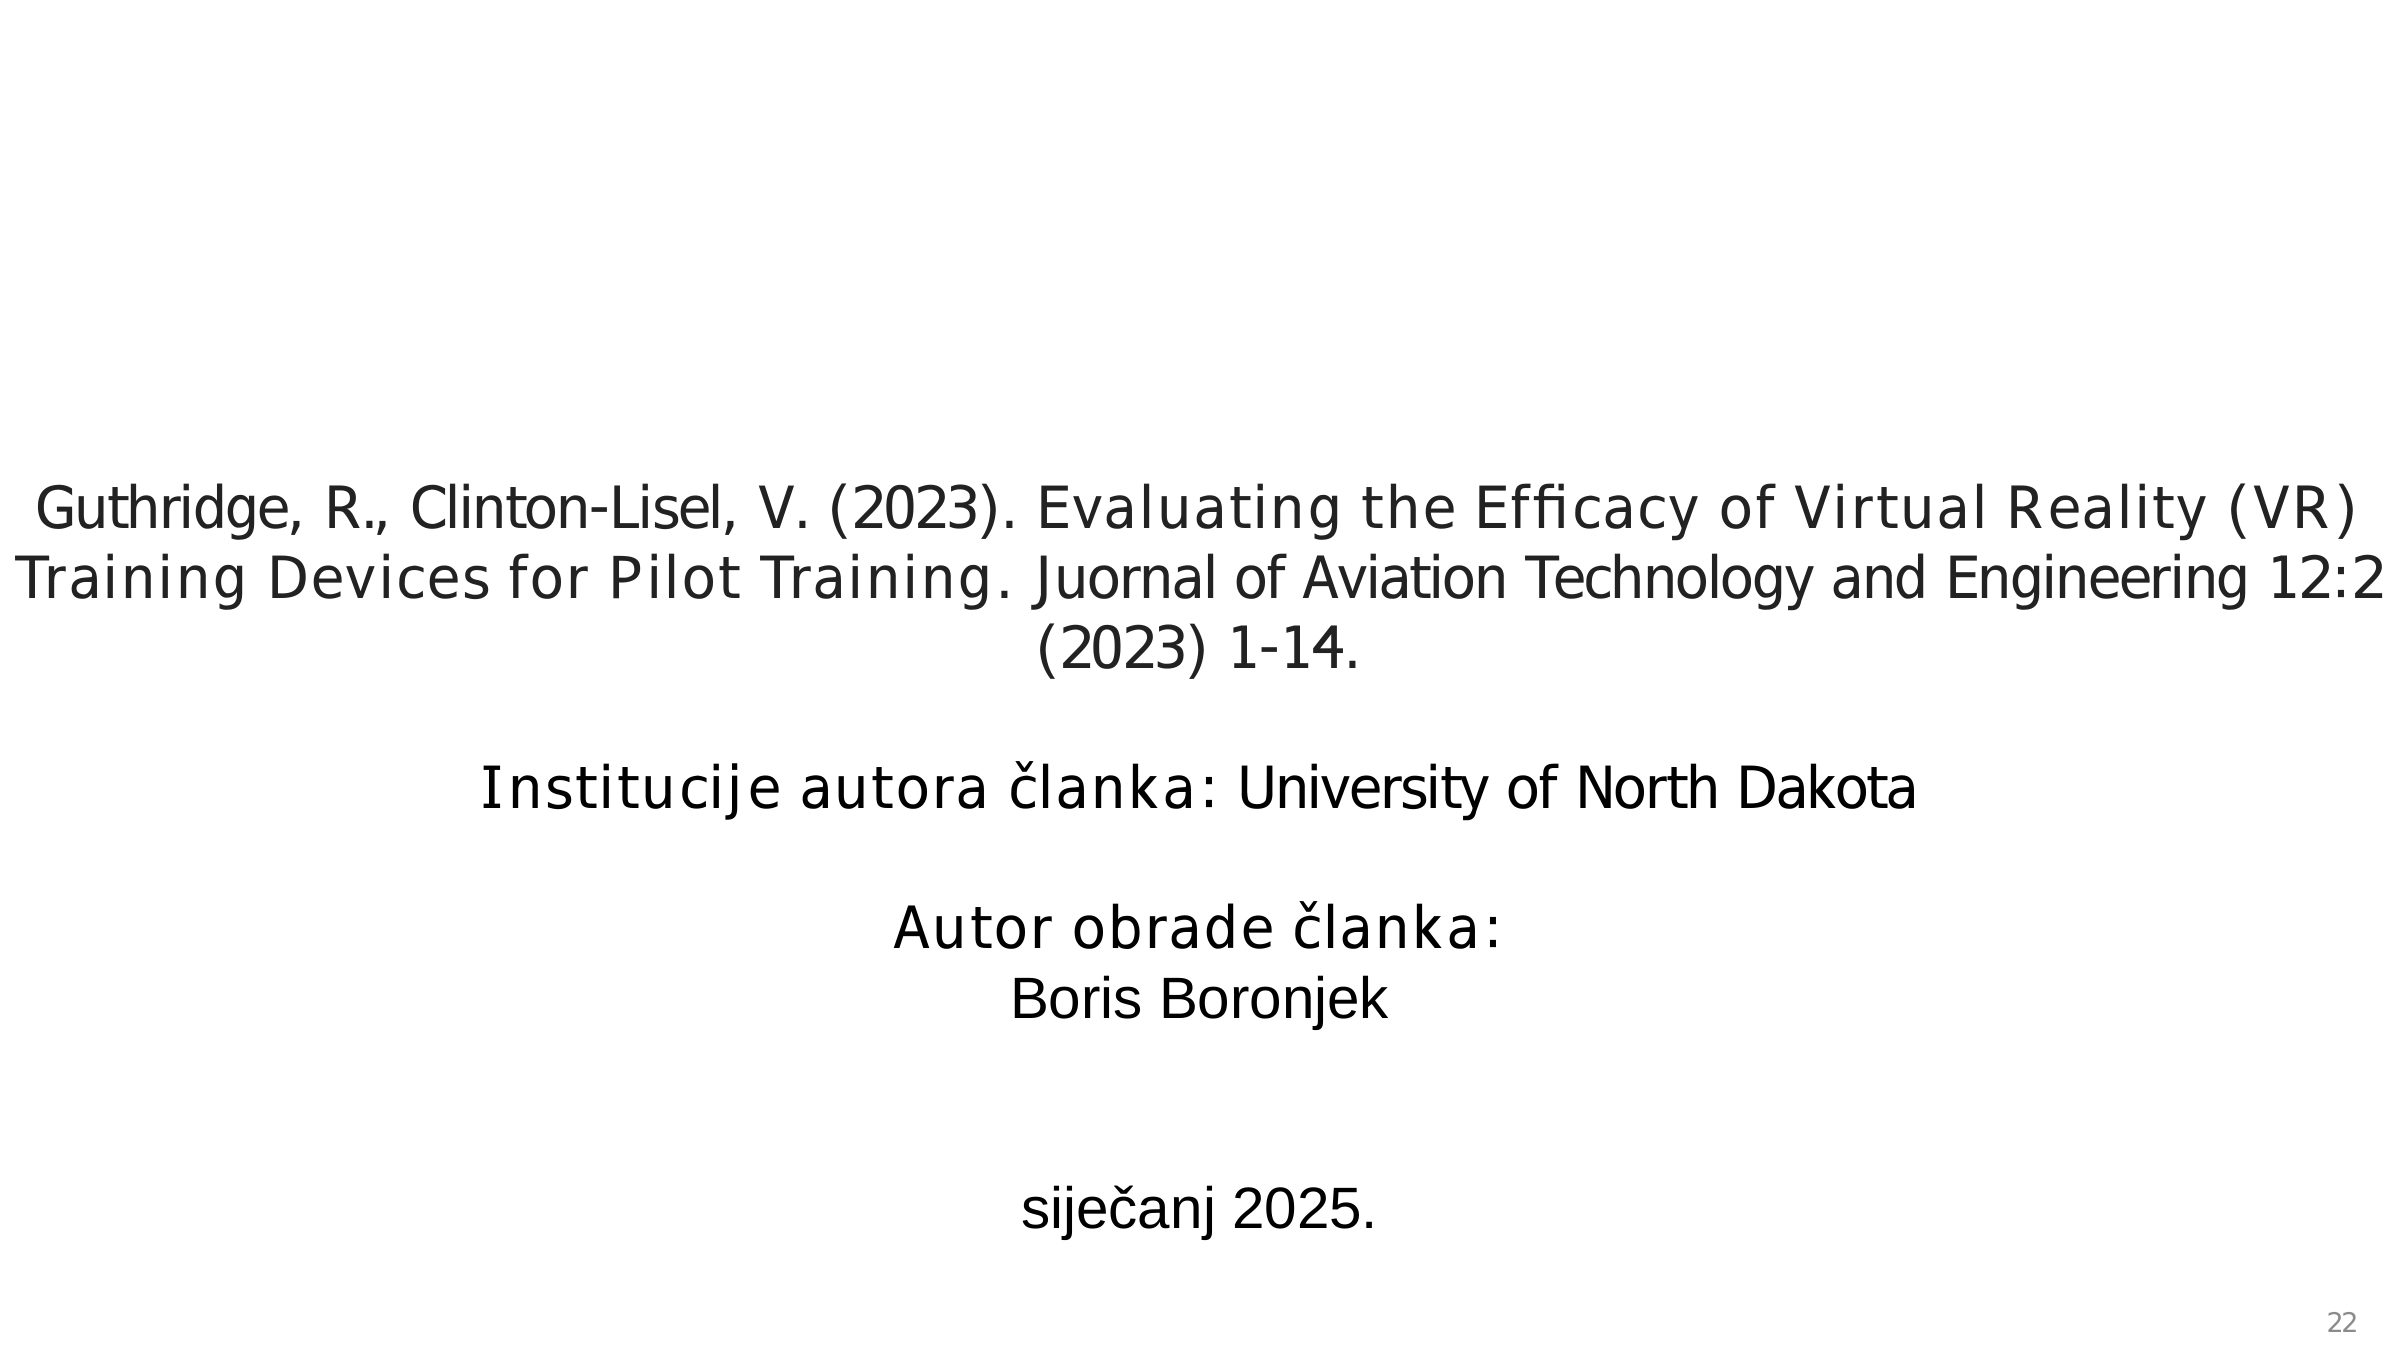

Guthridge, R., Clinton-Lisel, V. (2023). Evaluating the Efficacy of Virtual Reality (VR) Training Devices for Pilot Training. Juornal of Aviation Technology and Engineering 12:2 (2023) 1-14.
Institucije autora članka: University of North Dakota
Autor obrade članka:
Boris Boronjek

siječanj 2025.
22